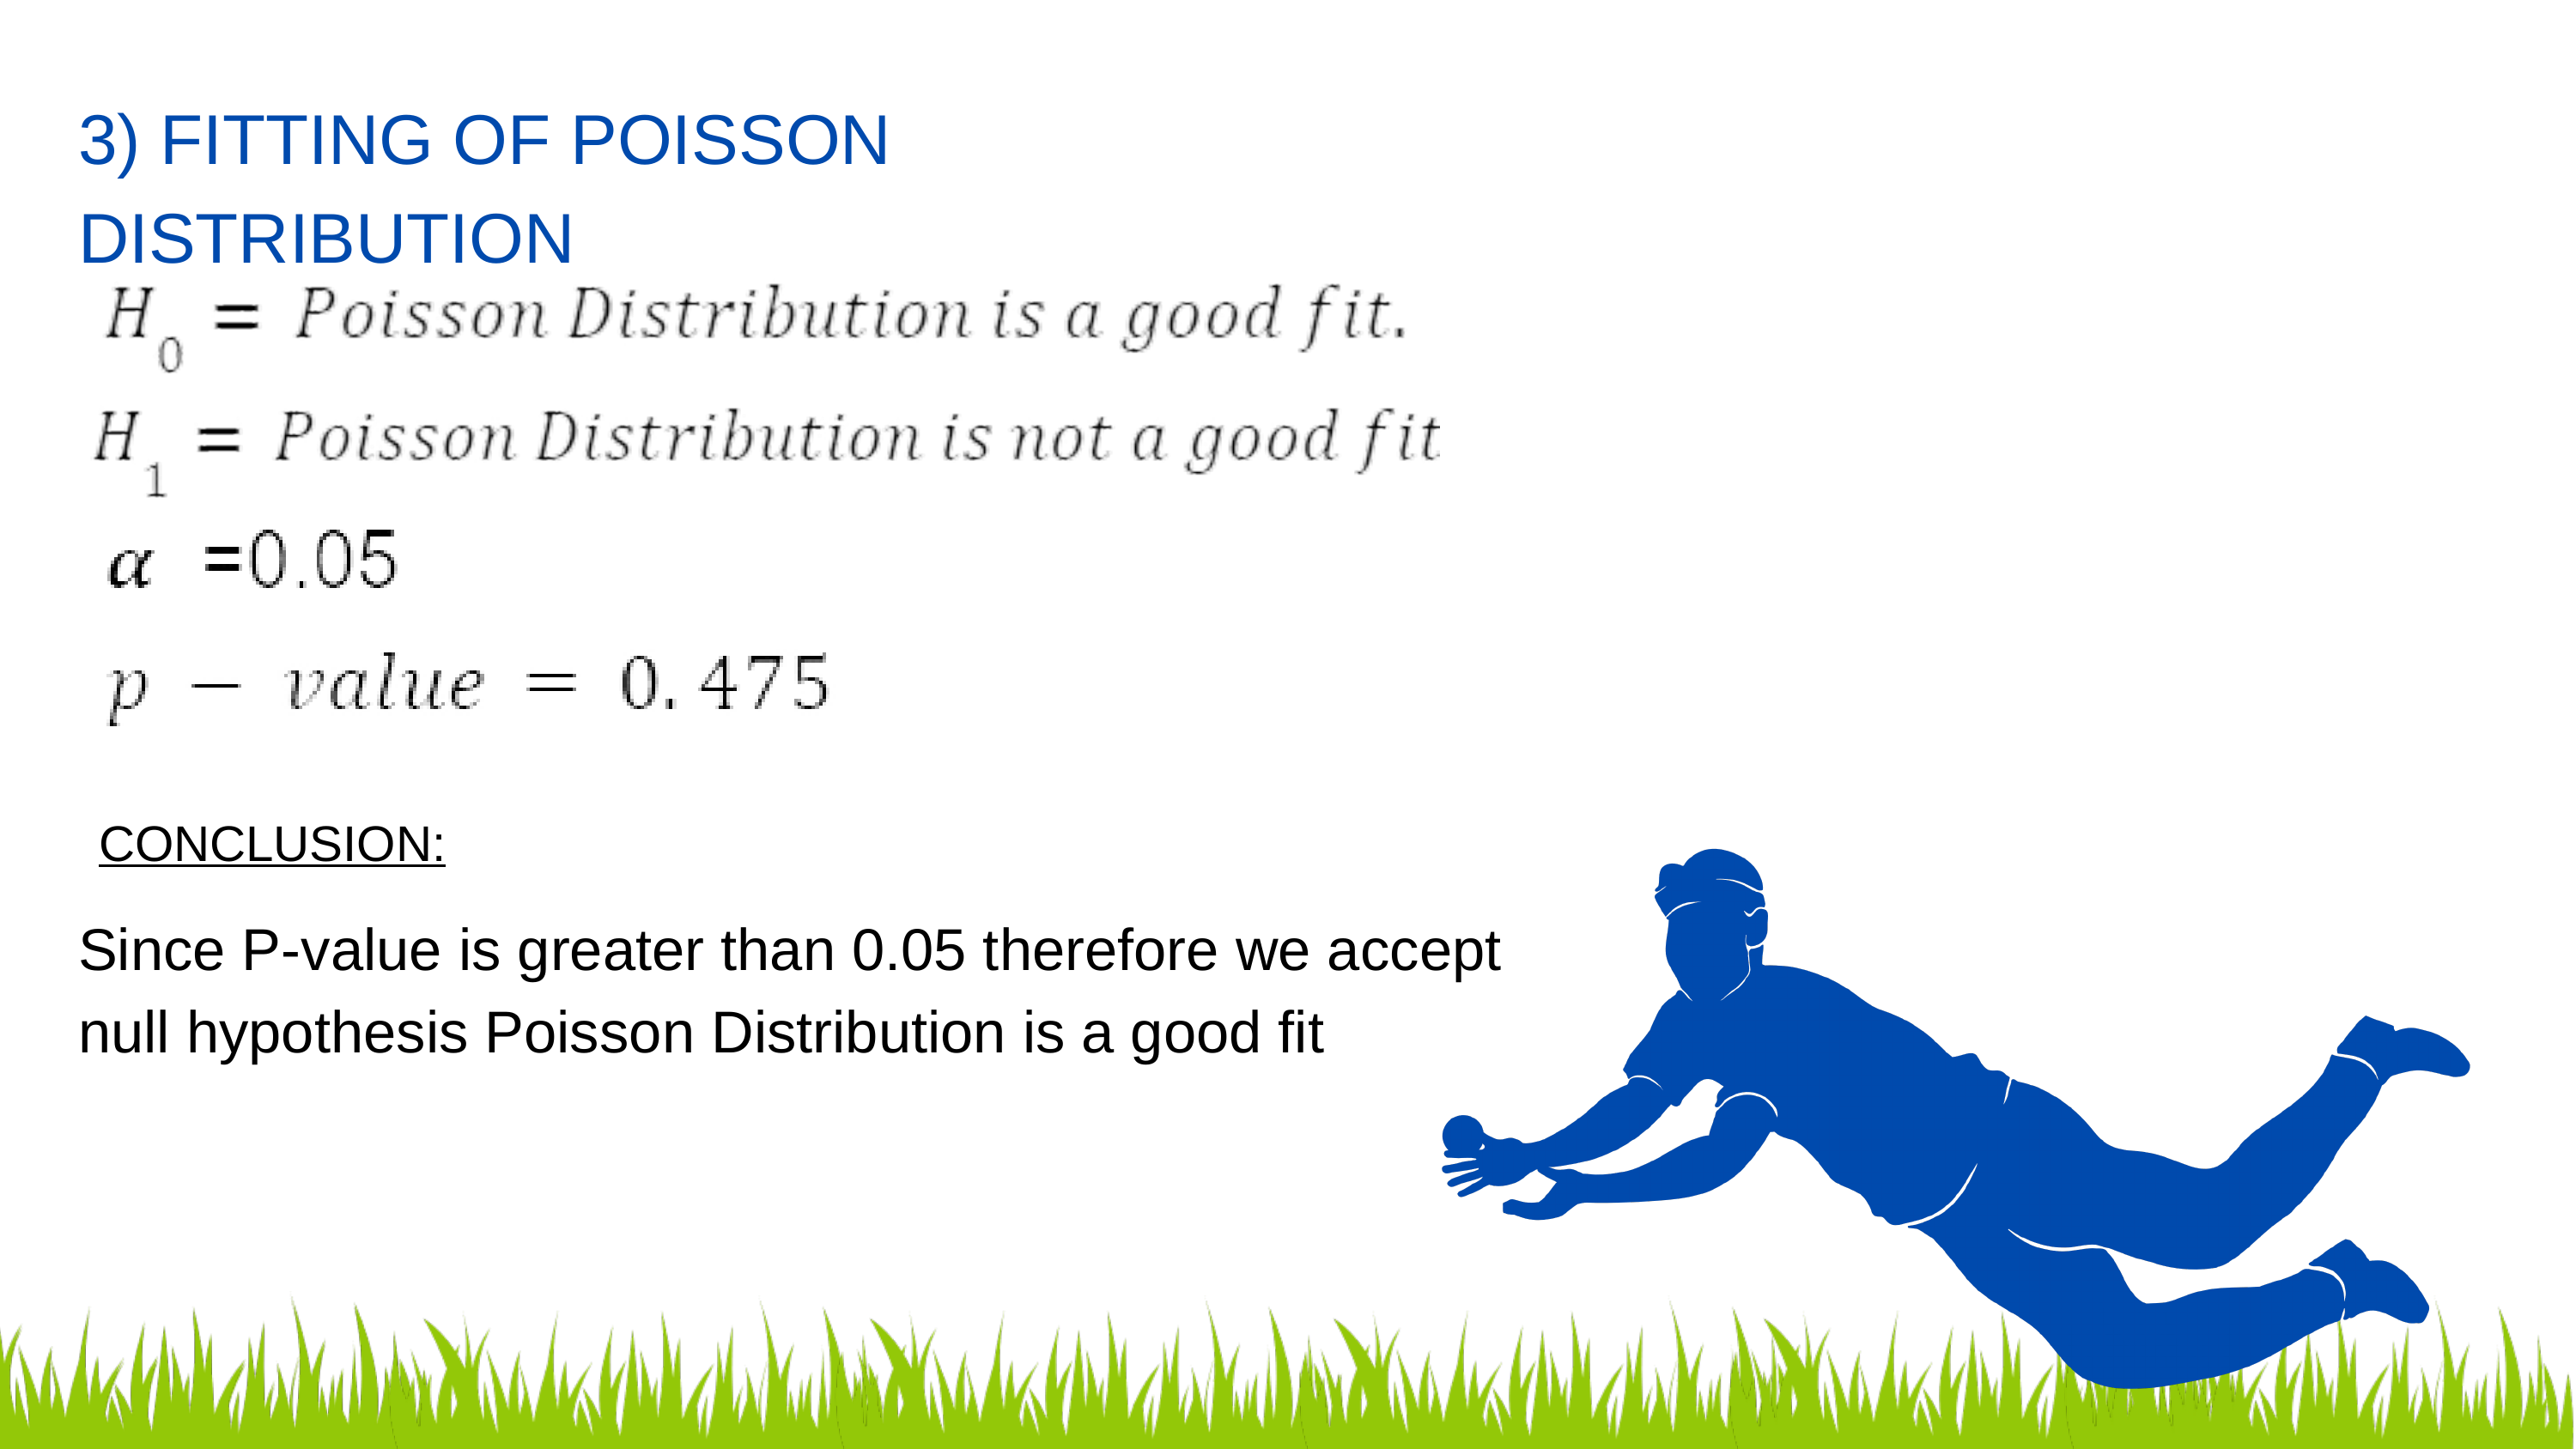

3) FITTING OF POISSON DISTRIBUTION

CONCLUSION:

Since P-value is greater than 0.05 therefore we accept null hypothesis Poisson Distribution is a good fit